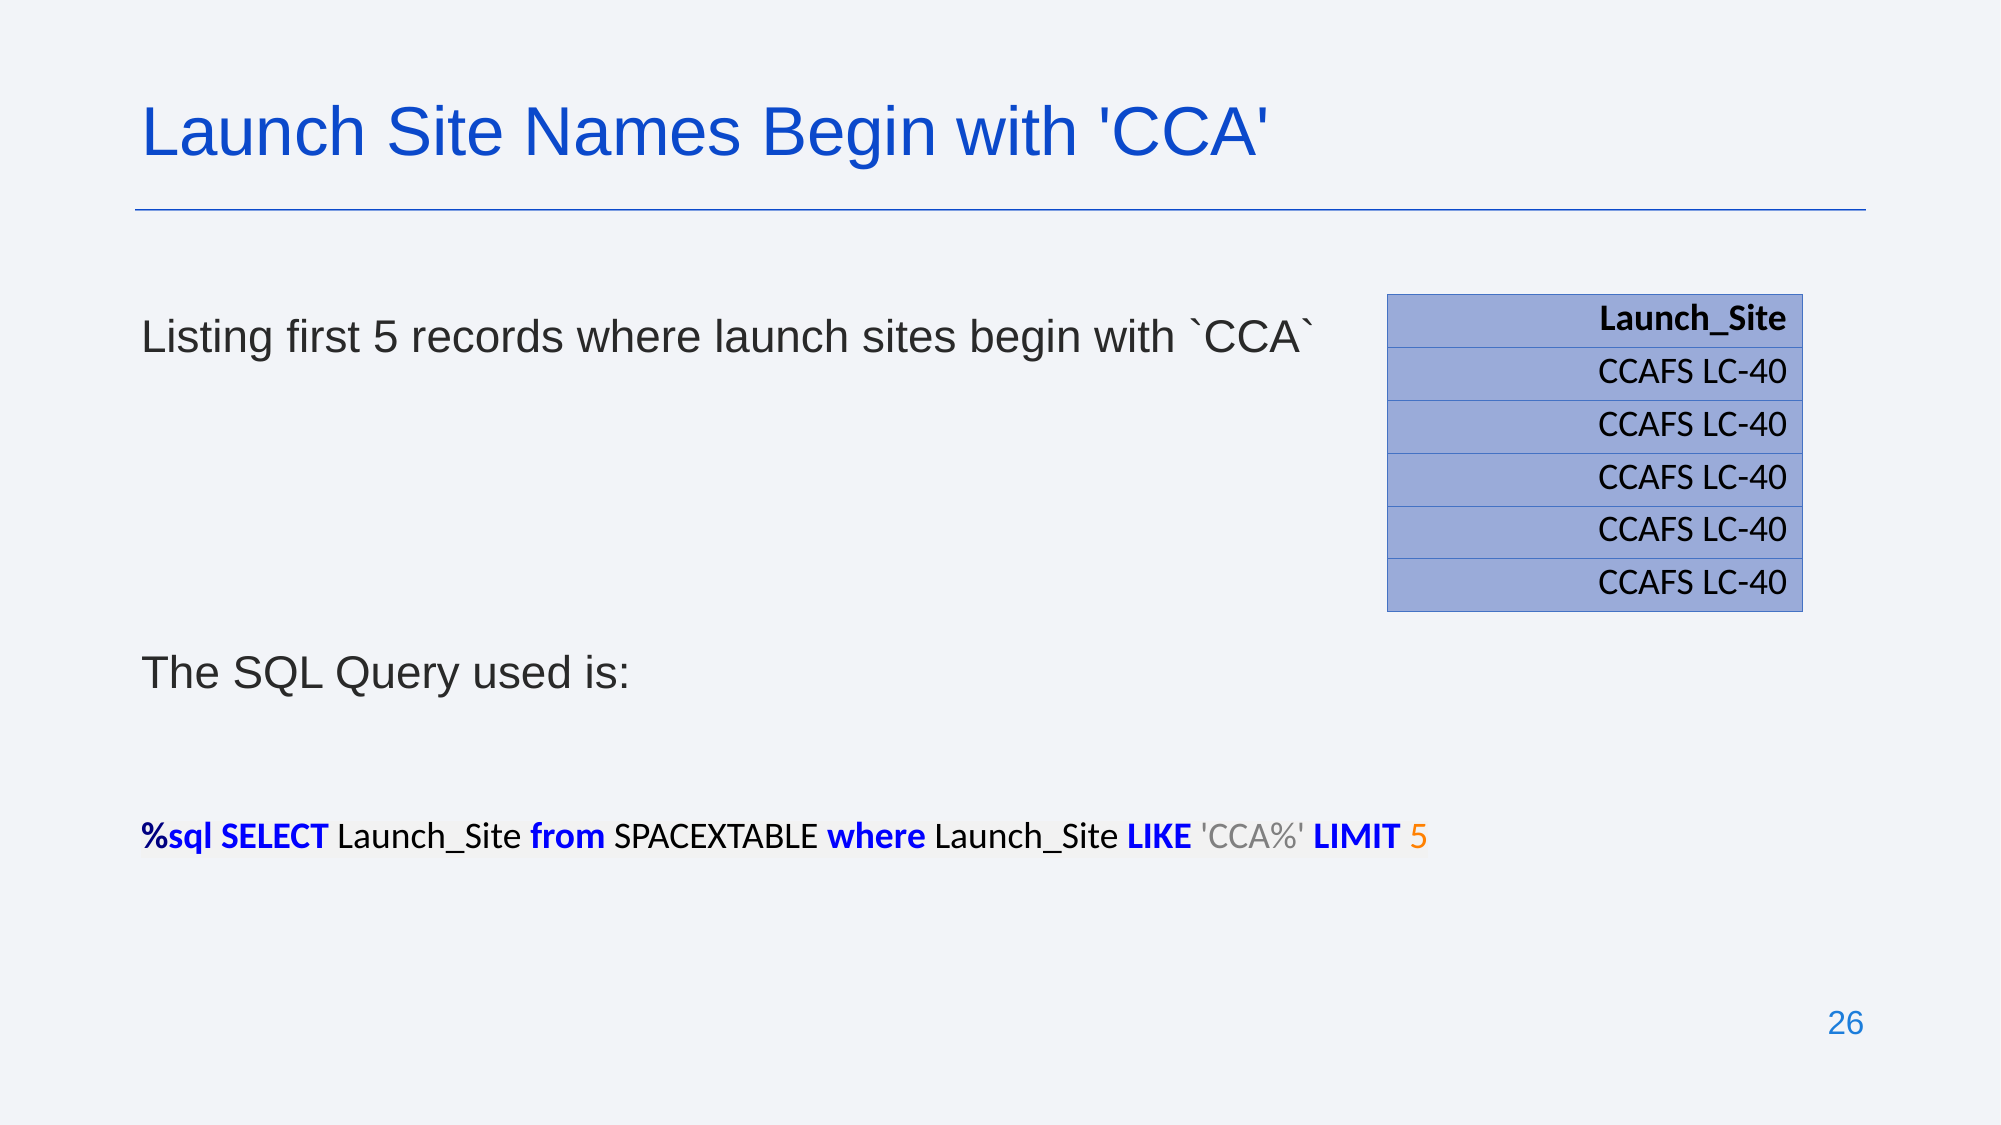

Launch Site Names Begin with 'CCA'
| Launch\_Site |
| --- |
| CCAFS LC-40 |
| CCAFS LC-40 |
| CCAFS LC-40 |
| CCAFS LC-40 |
| CCAFS LC-40 |
Listing first 5 records where launch sites begin with `CCA`

The SQL Query used is:

%sql SELECT Launch_Site from SPACEXTABLE where Launch_Site LIKE 'CCA%' LIMIT 5
26